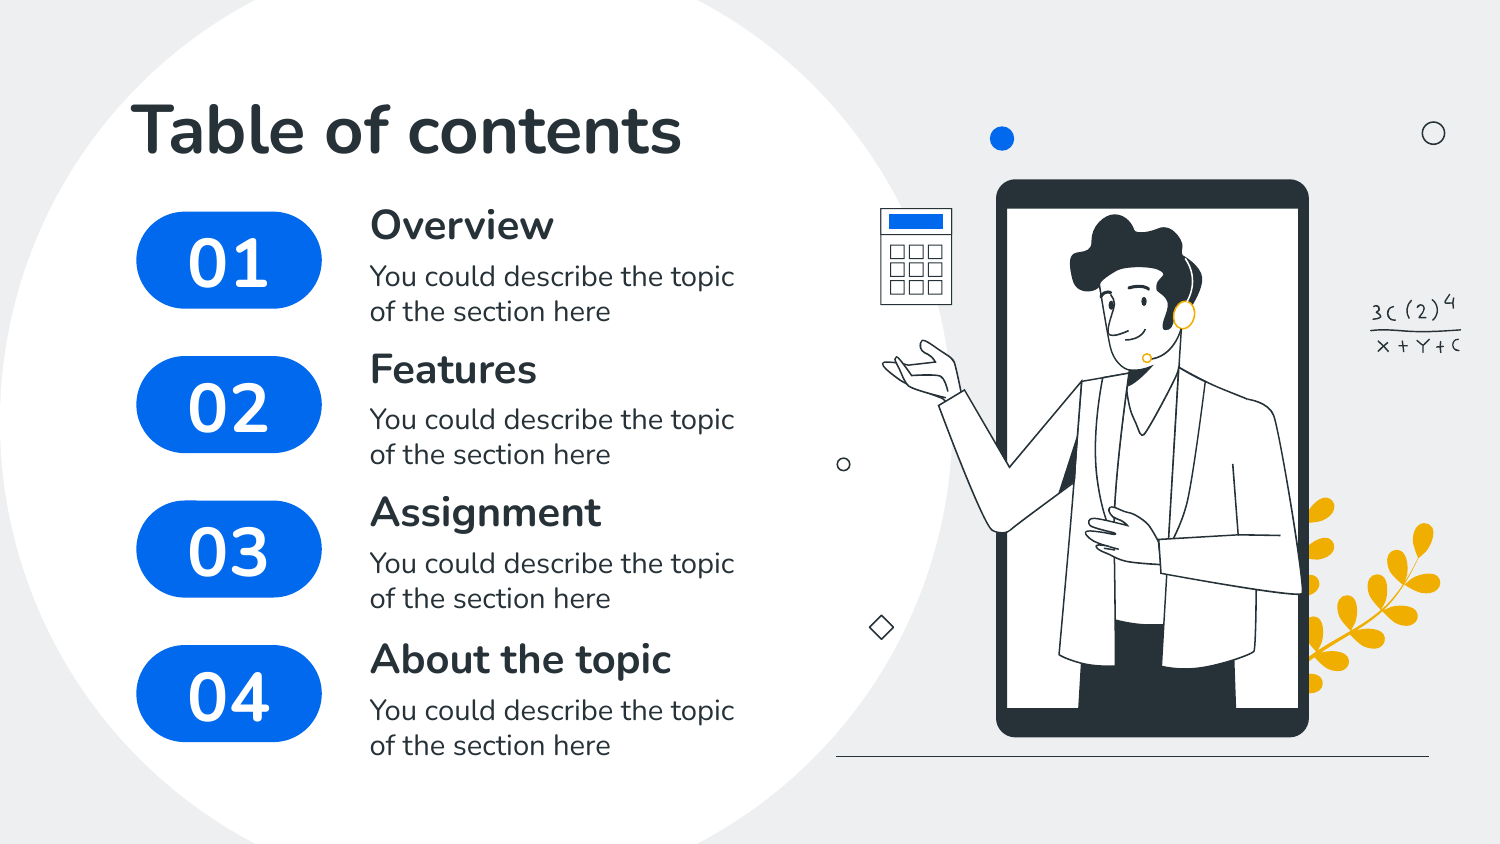

Table of contents

Overview

# 01
You could describe the topic of the section here
Features

02
You could describe the topic of the section here
Assignment

03
You could describe the topic of the section here
About the topic

04
You could describe the topic of the section here